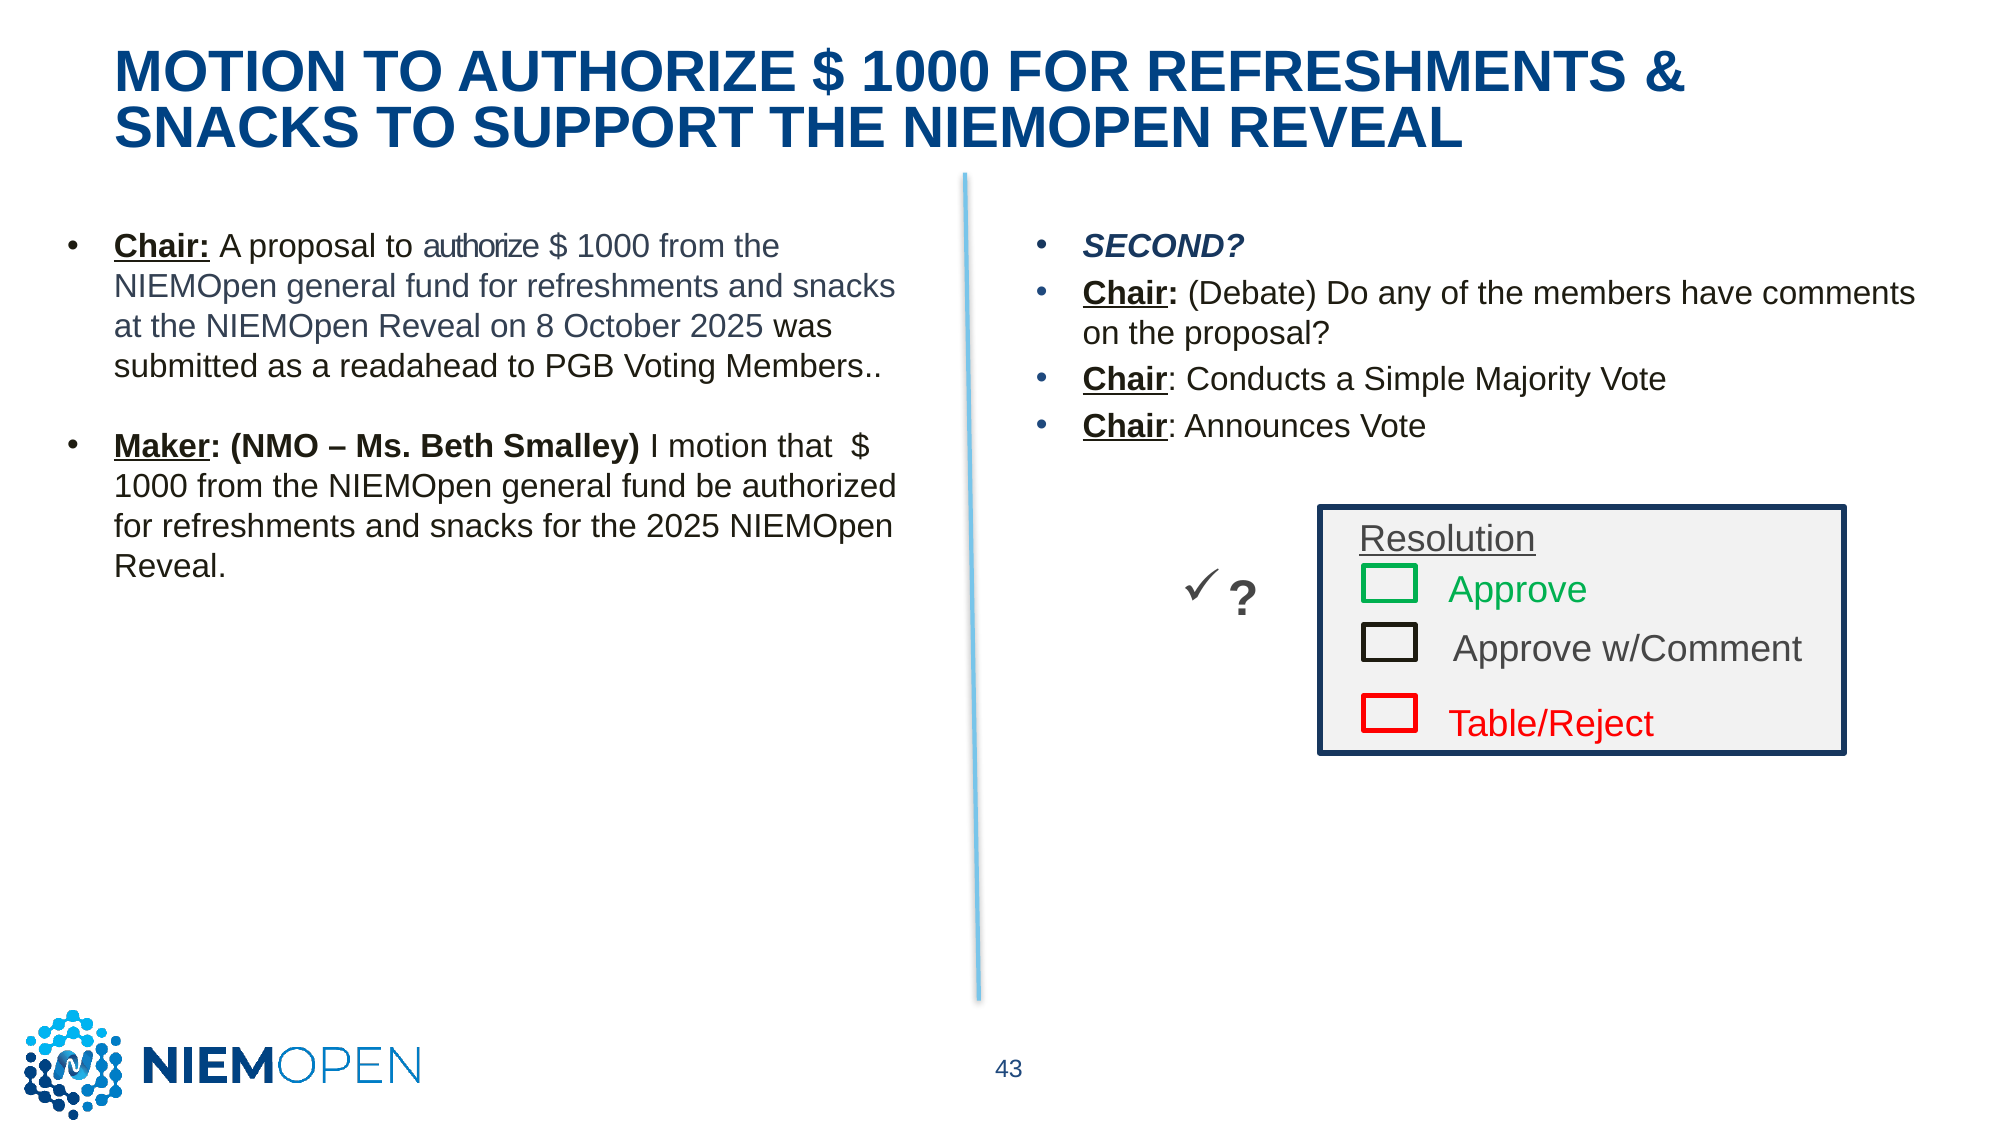

# Motion to authorize $ 1000 for refreshments & snacks to support the NIEMOpen reveal
Chair: A proposal to authorize $ 1000 from the  NIEMOpen general fund for refreshments and snacks at the NIEMOpen Reveal on 8 October 2025 was submitted as a readahead to PGB Voting Members..

Maker: (NMO – Ms. Beth Smalley) I motion that  $ 1000 from the NIEMOpen general fund be authorized for refreshments and snacks for the 2025 NIEMOpen Reveal.

SECOND?
Chair: (Debate) Do any of the members have comments on the proposal?
Chair: Conducts a Simple Majority Vote
Chair: Announces Vote

Resolution

Approve

Approve w/Comment

Table/Reject

?
43